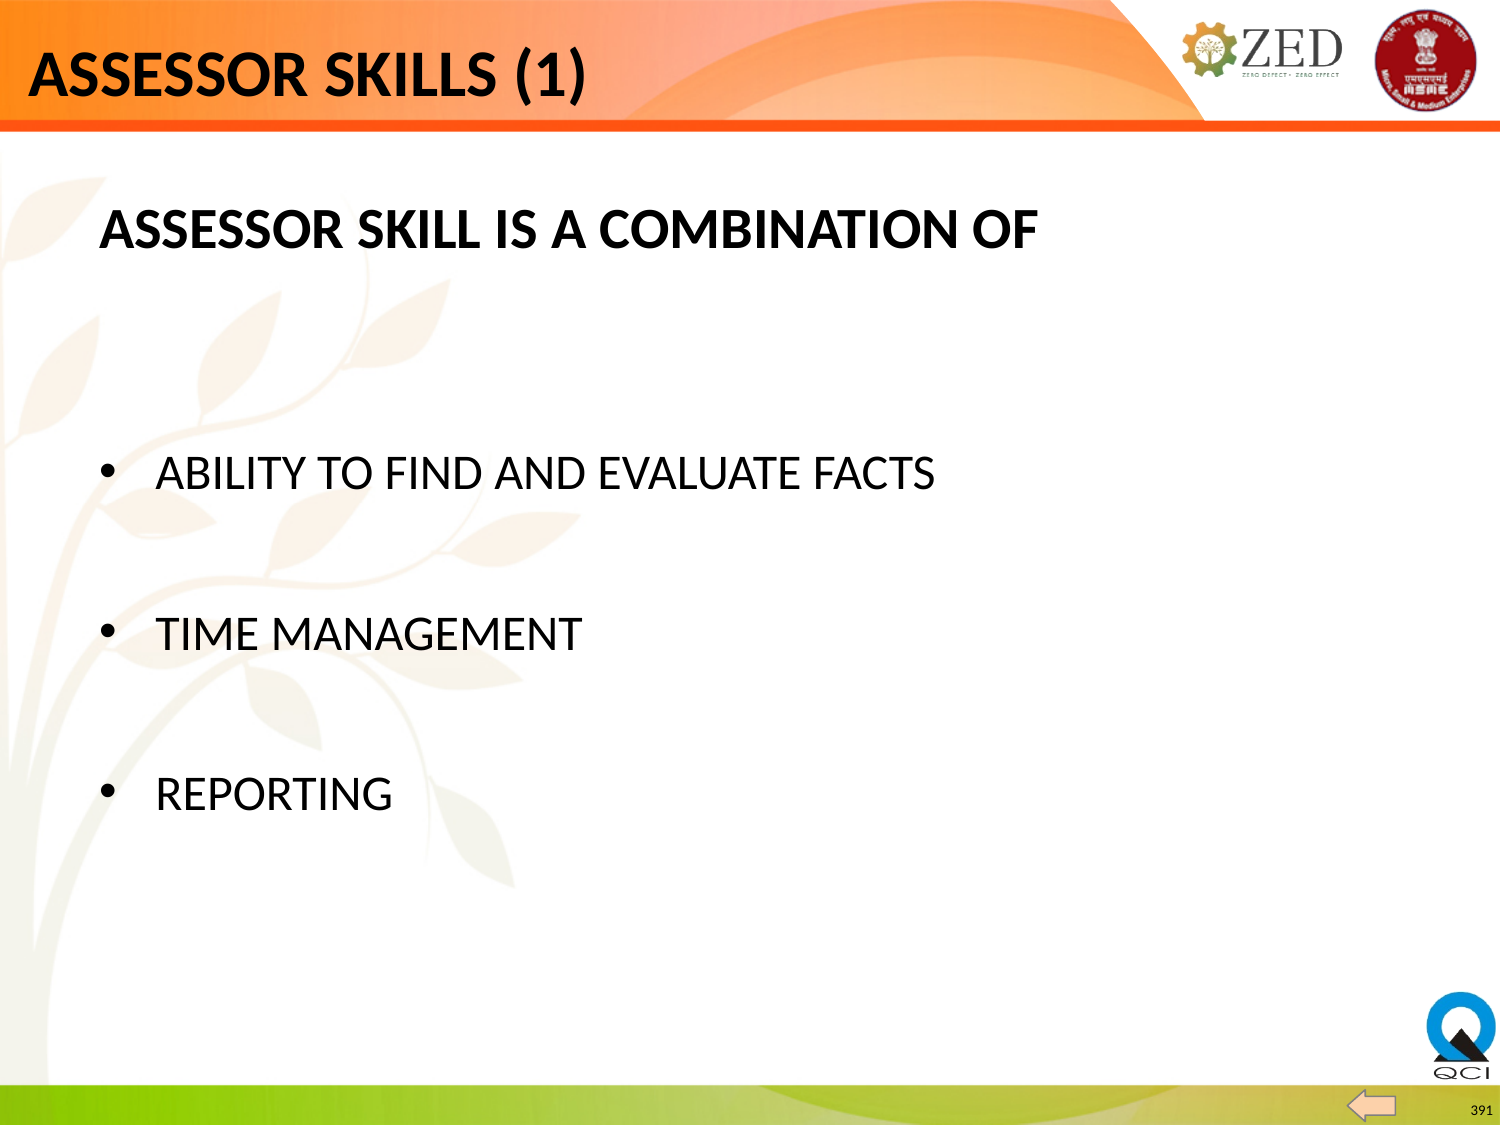

# ASSESSOR SKILLS (1)
ASSESSOR SKILL IS A COMBINATION OF

ABILITY TO FIND AND EVALUATE FACTS

TIME MANAGEMENT

REPORTING